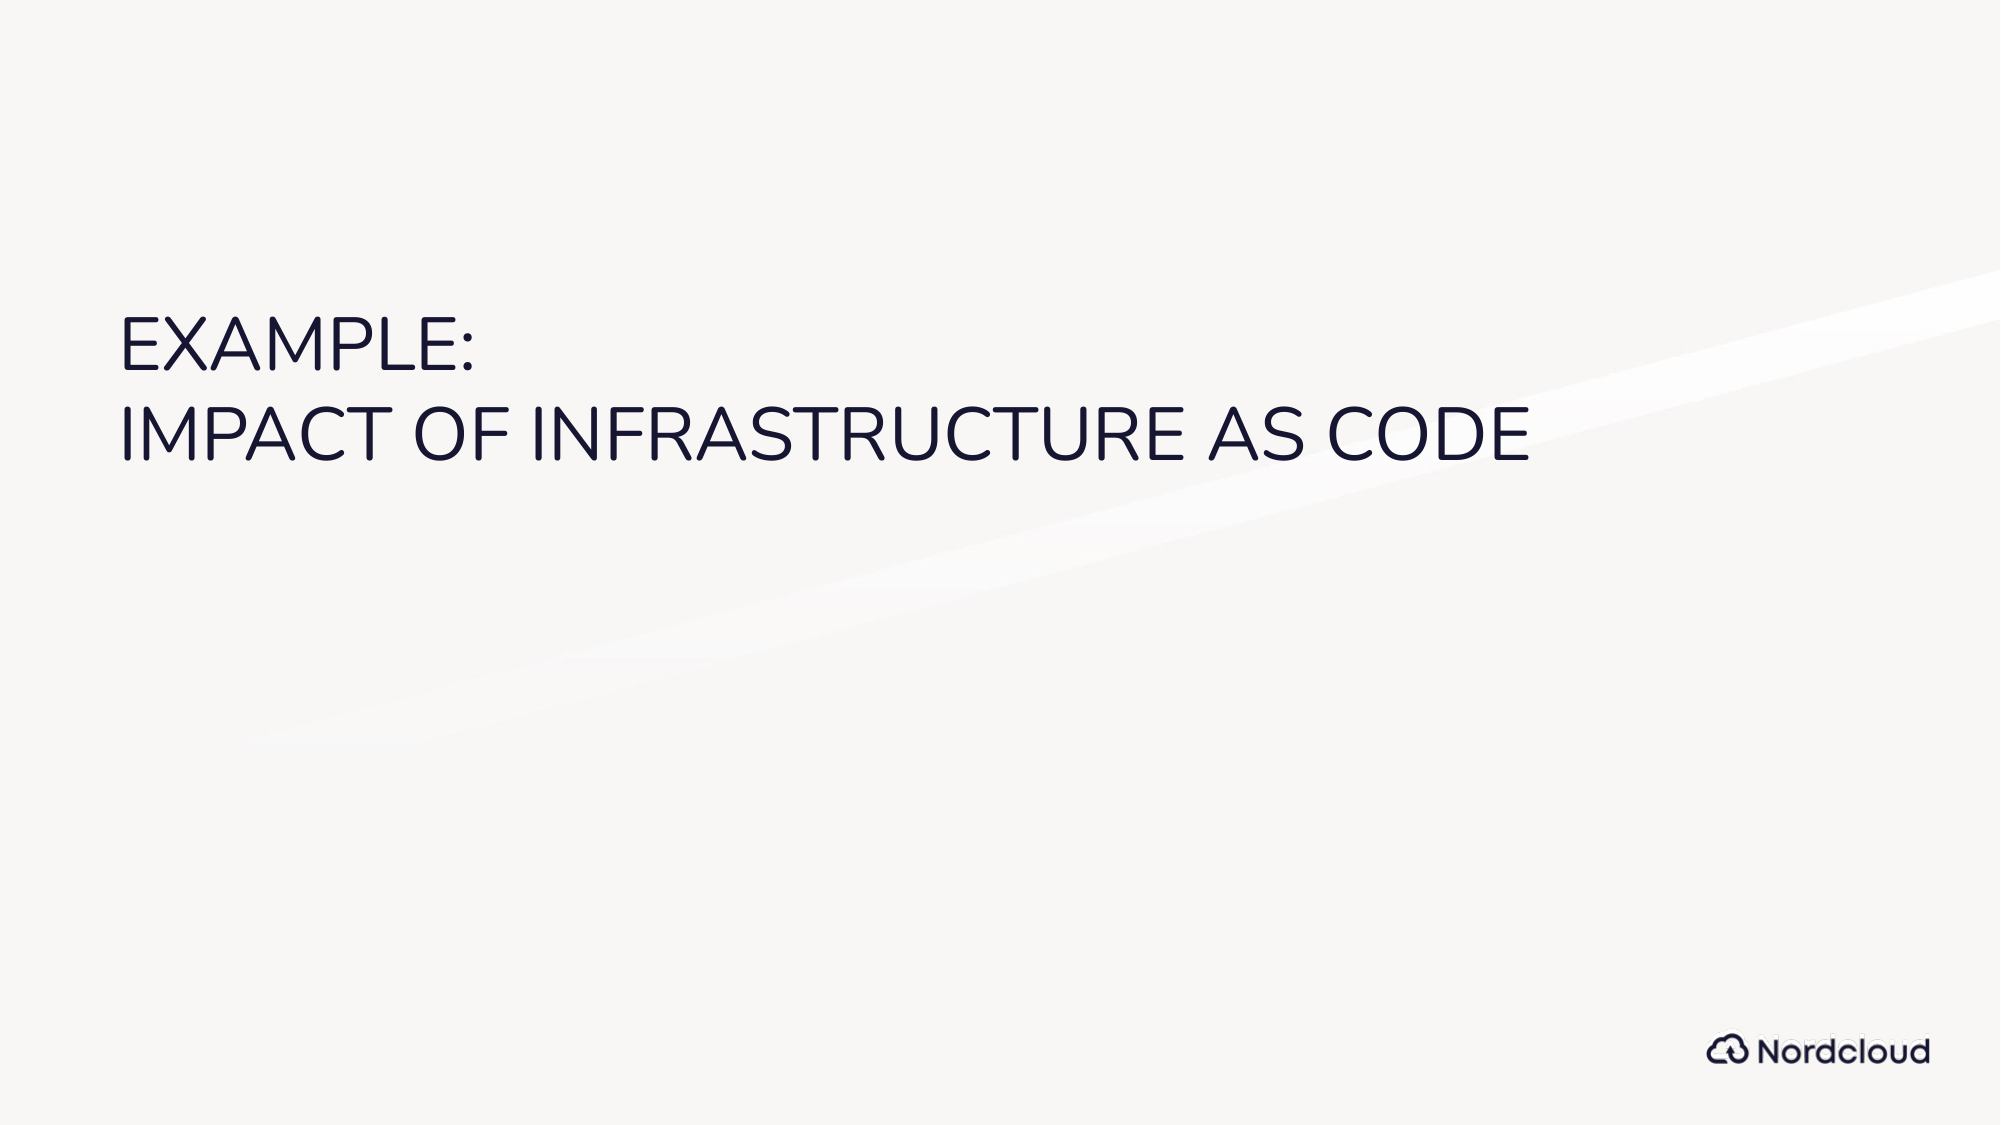

# EXAMPLE:
IMPACT OF INFRASTRUCTURE AS CODE